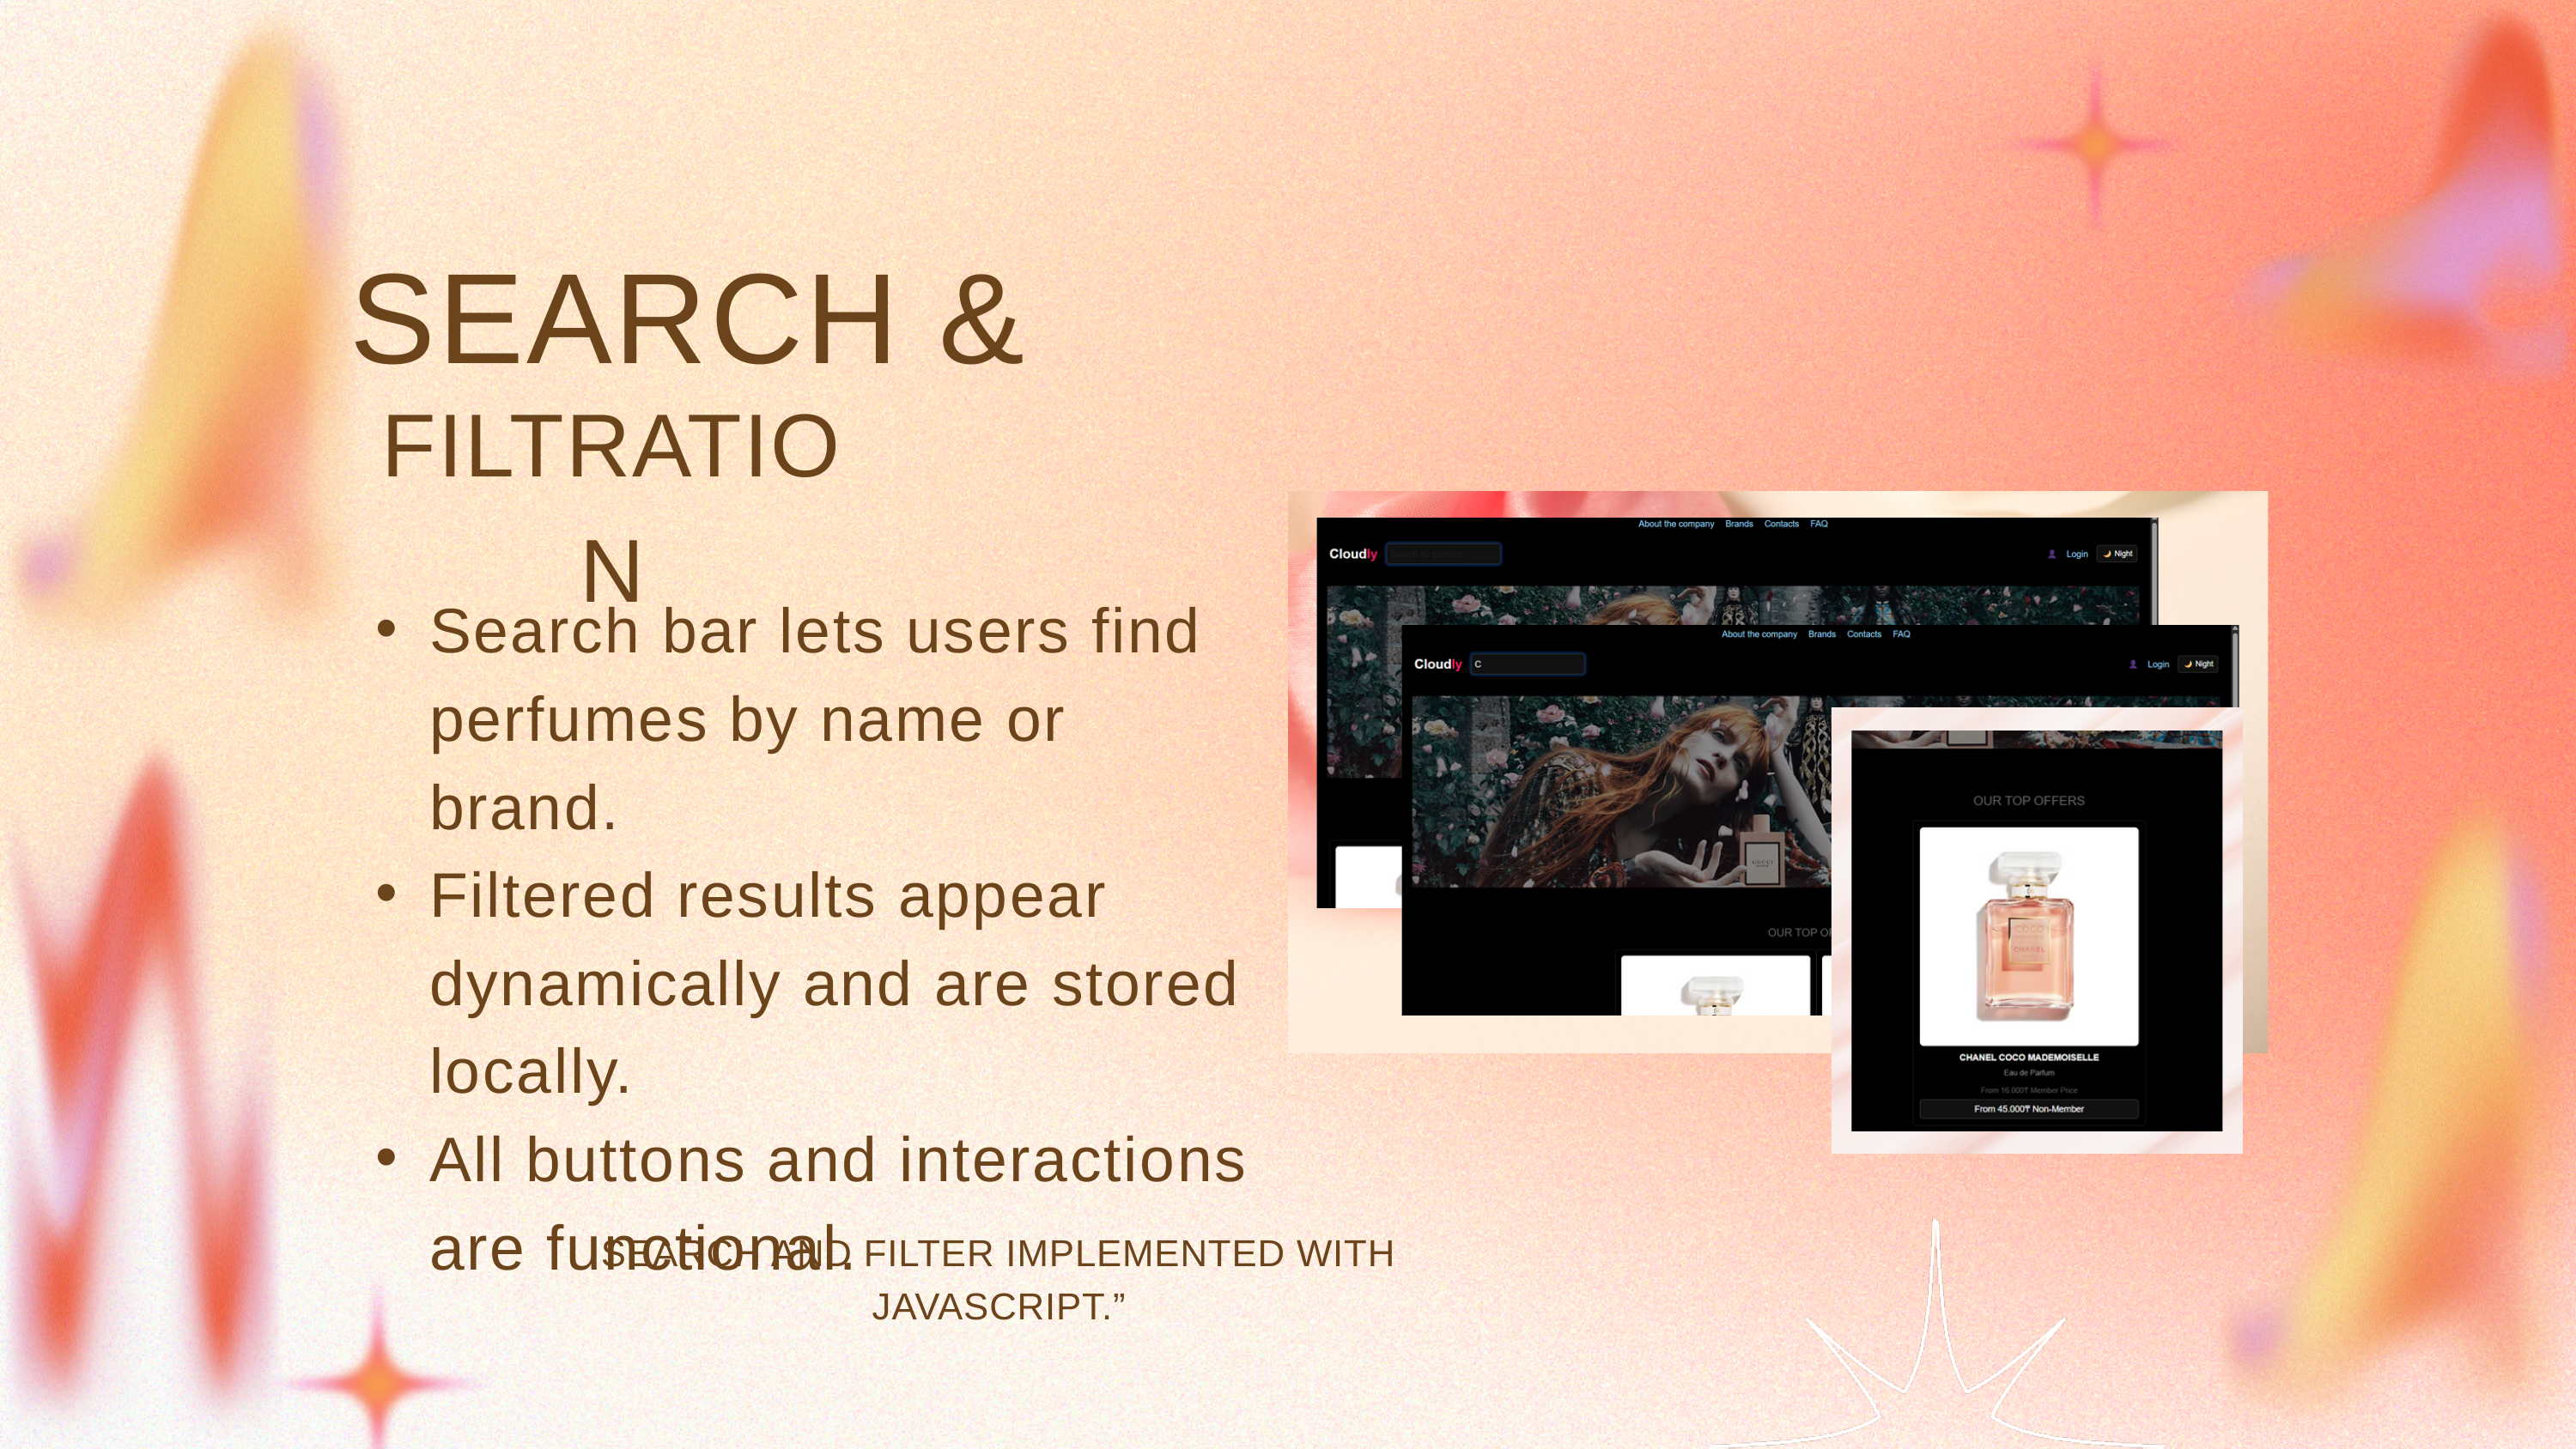

SEARCH &
FILTRATION

Search bar lets users find perfumes by name or brand.
Filtered results appear dynamically and are stored locally.
All buttons and interactions are functional.

SEARCH AND FILTER IMPLEMENTED WITH JAVASCRIPT.”